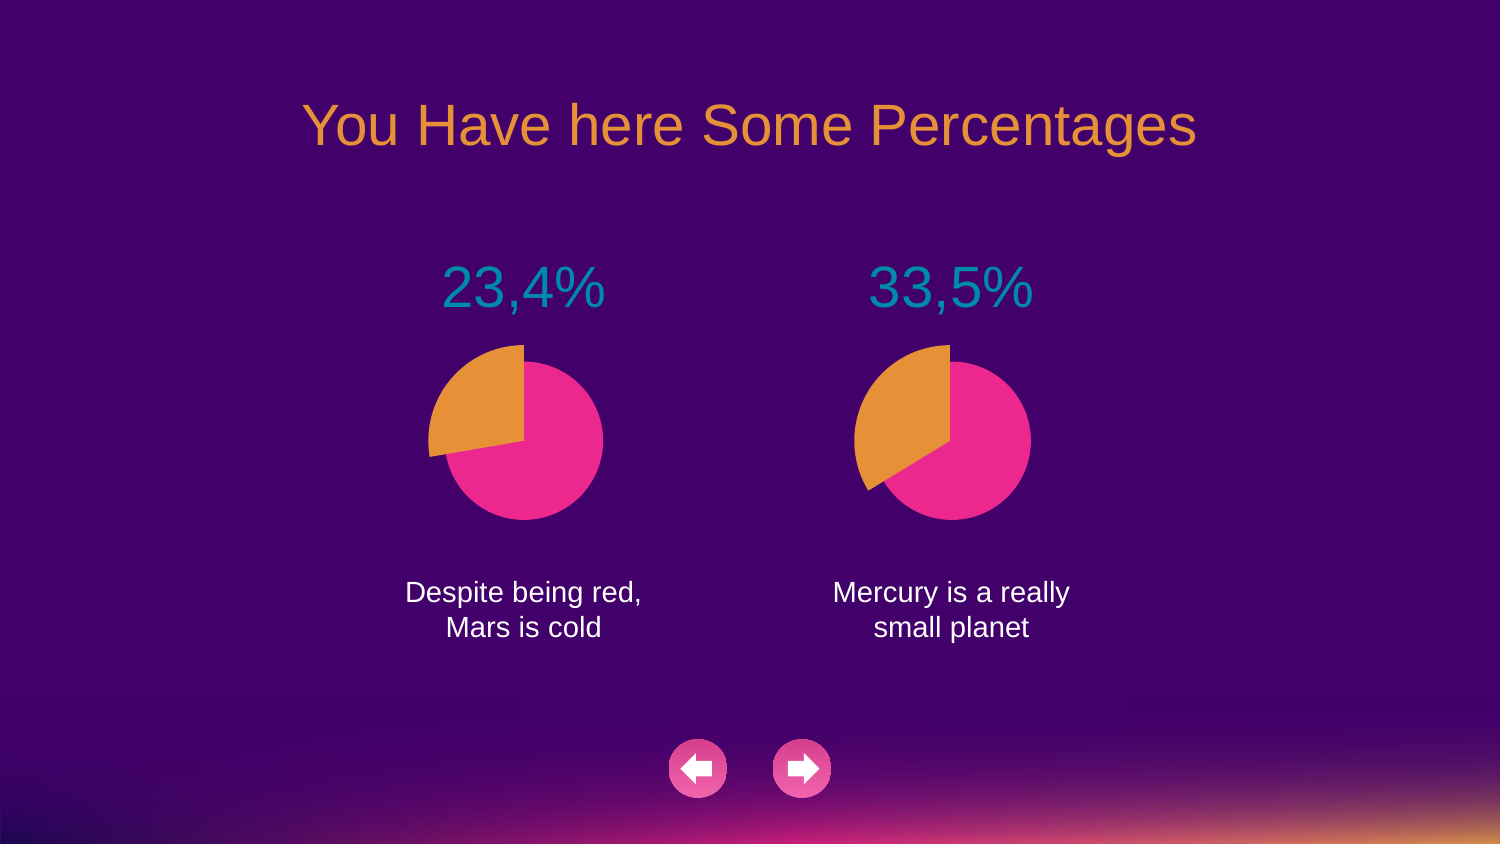

You Have here Some Percentages

# 23,4%
33,5%

Despite being red, Mars is cold
Mercury is a really small planet